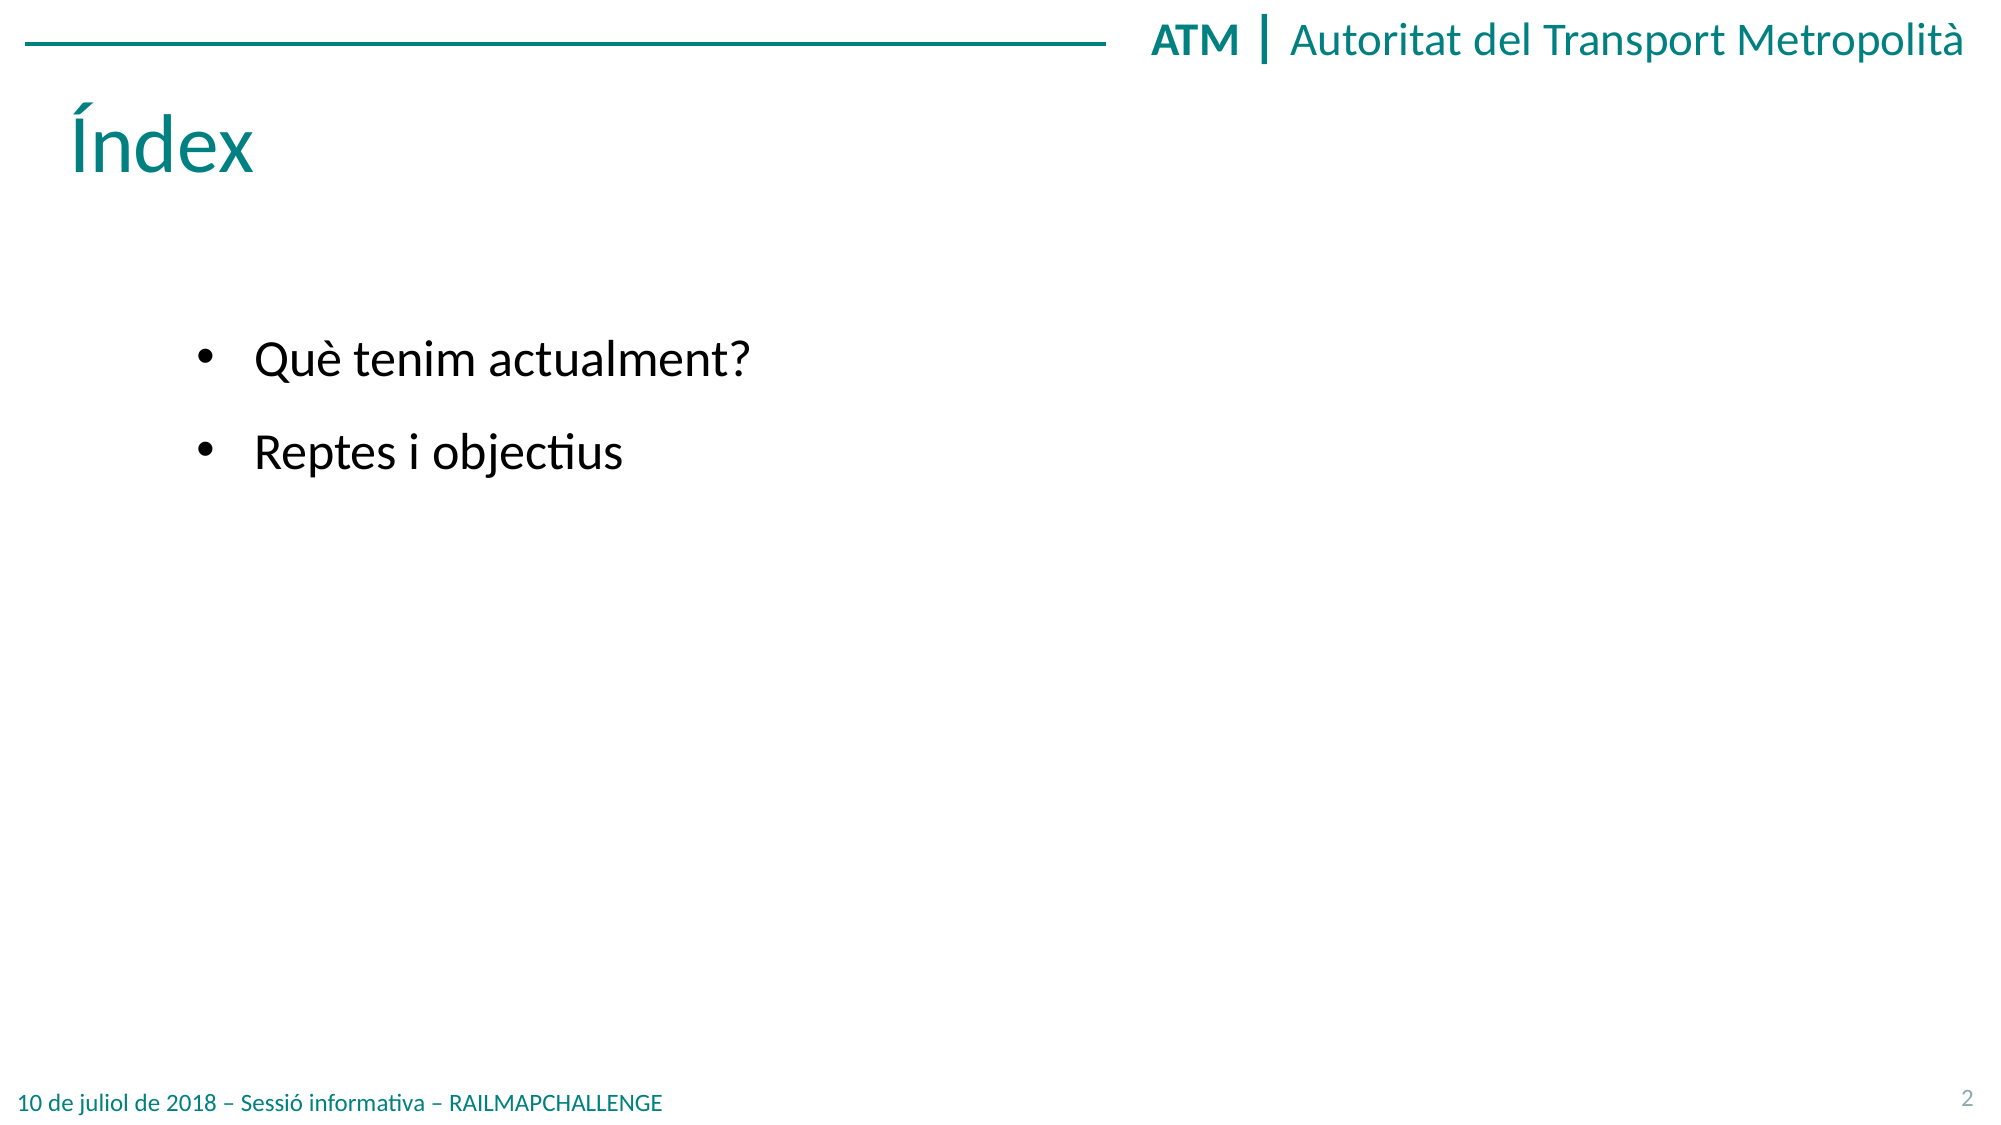

Índex
Què tenim actualment?
Reptes i objectius
2